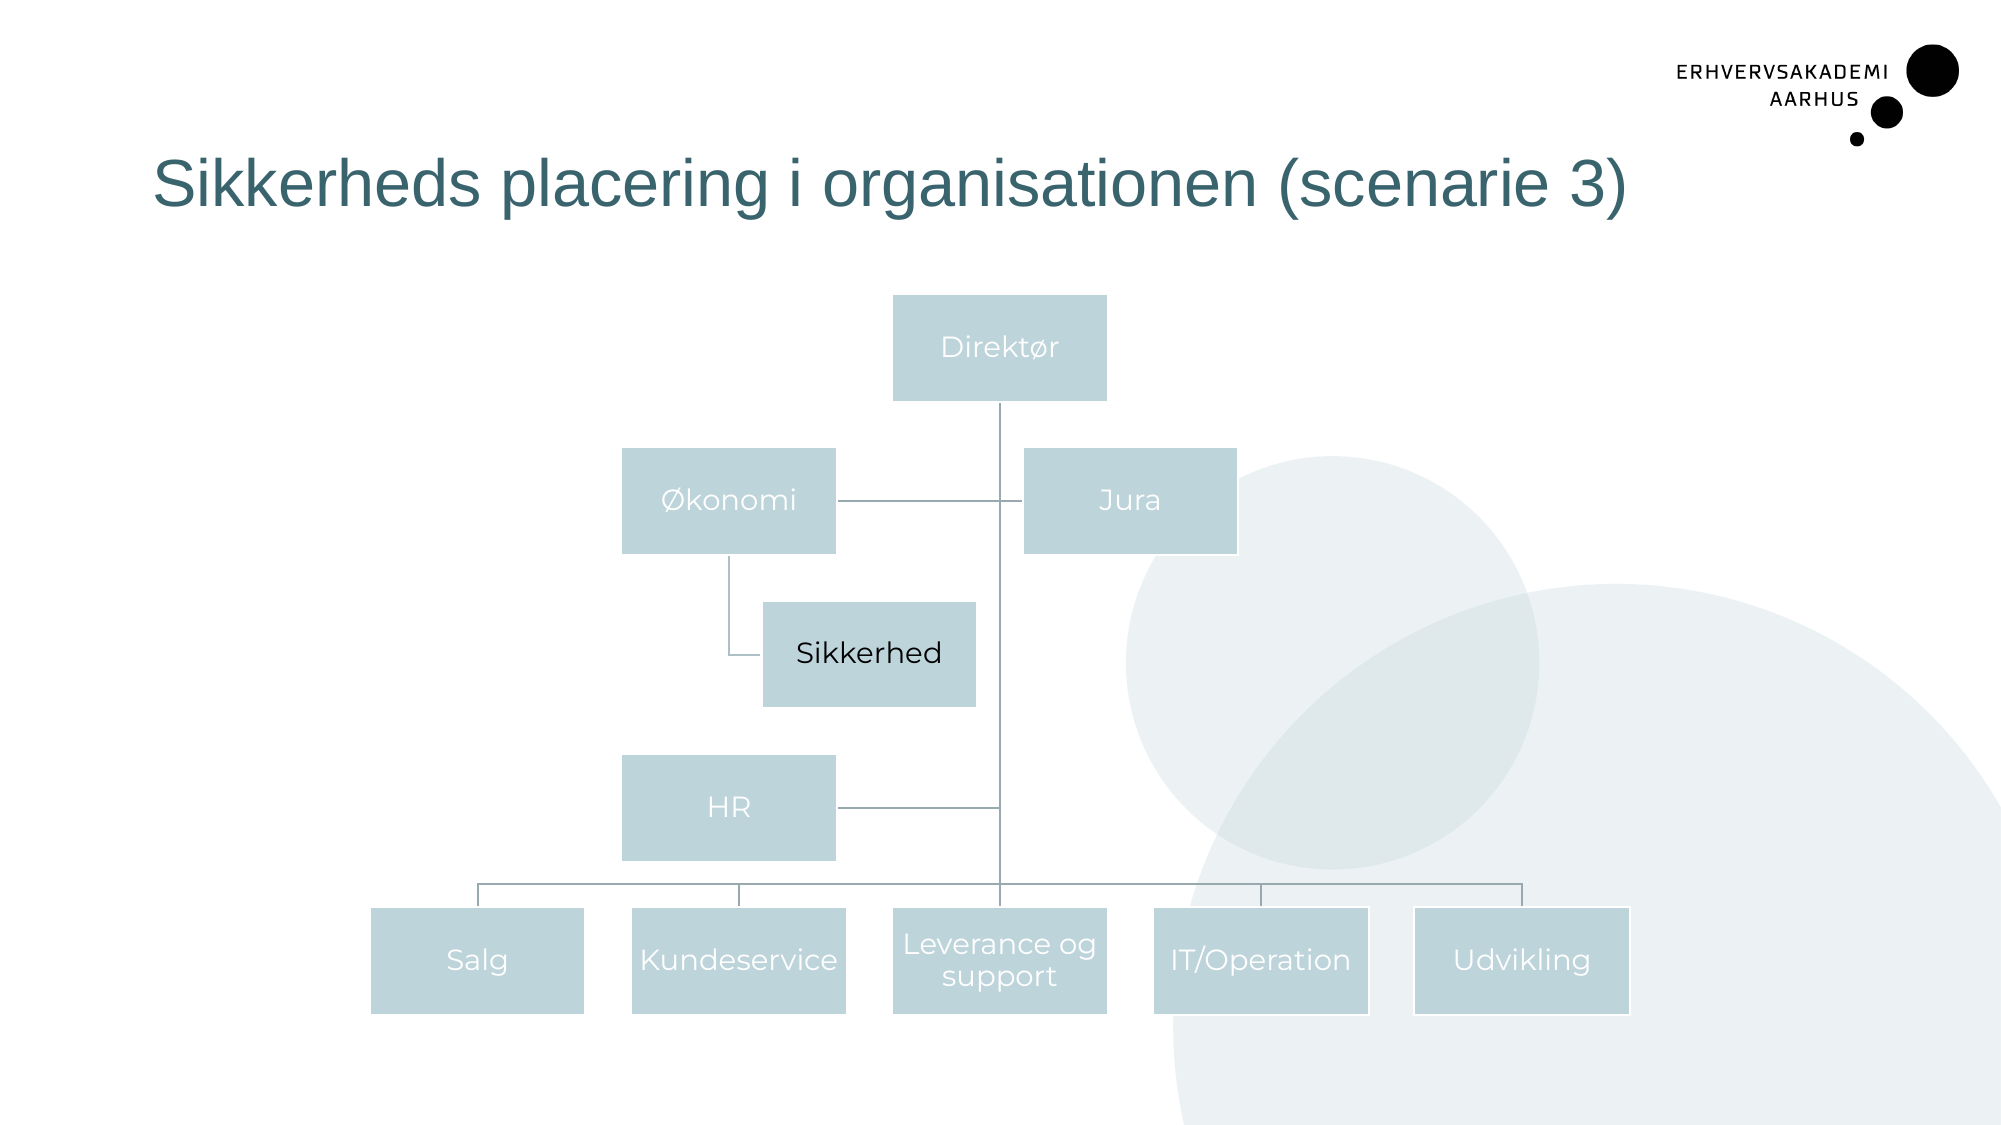

# Sikkerheds placering i organisationen (scenarie 3)
Direktør
Salg
Kundeservice
Leverance og support
IT/Operation
Udvikling
Økonomi
Sikkerhed
Jura
HR